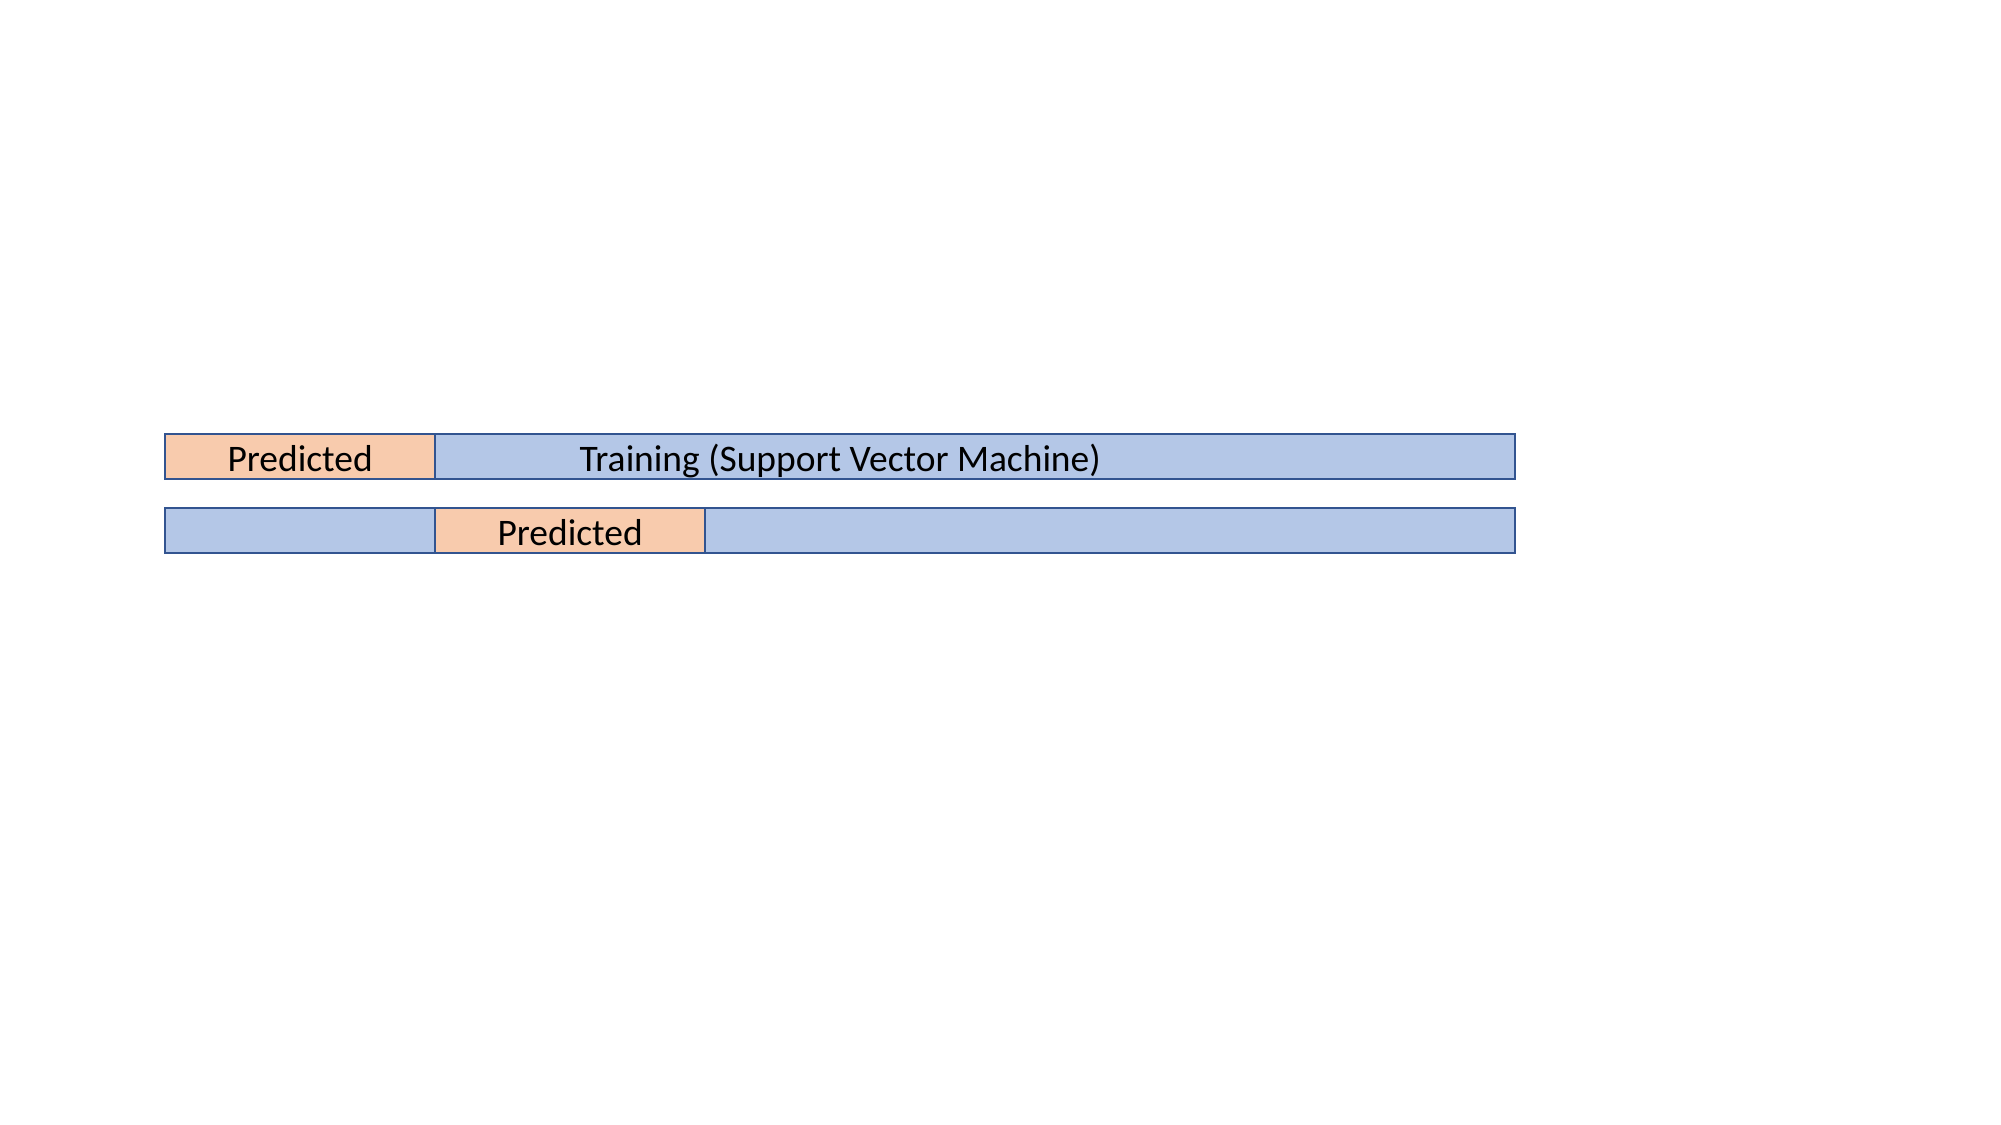

#
Training (Support Vector Machine)
Predicted

Predicted